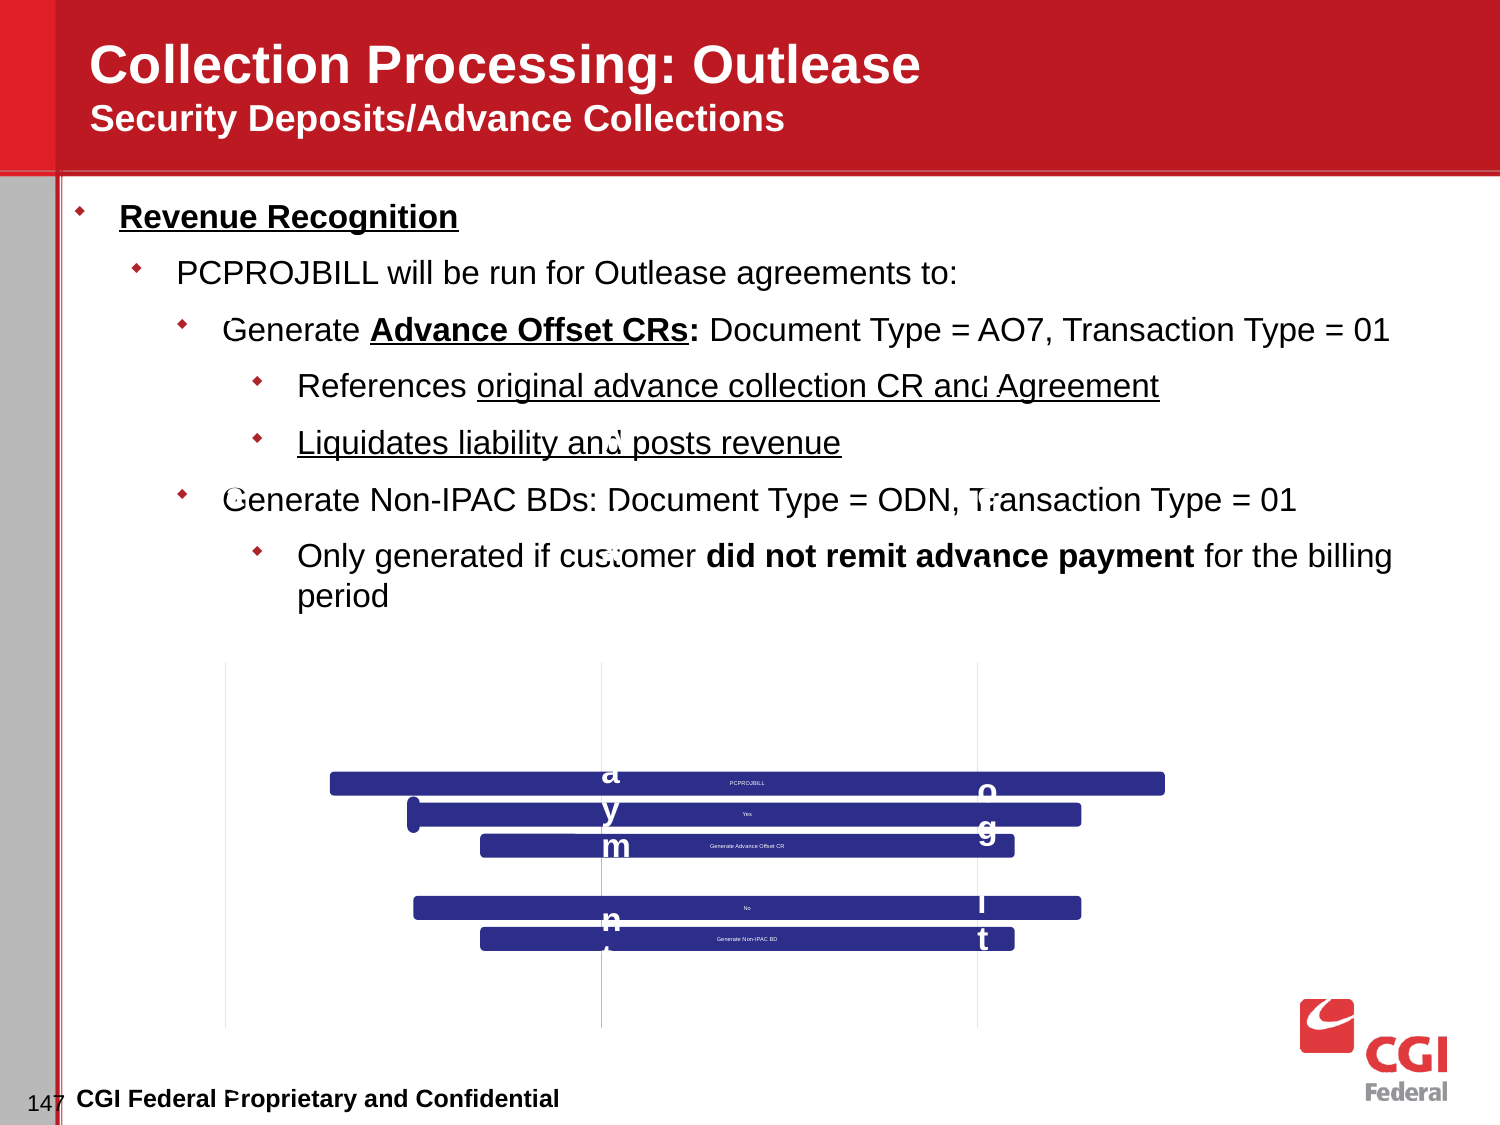

# Collection Processing: Outlease Security Deposits/Advance Collections
Revenue Recognition
PCPROJBILL will be run for Outlease agreements to:
Generate Advance Offset CRs: Document Type = AO7, Transaction Type = 01
References original advance collection CR and Agreement
Liquidates liability and posts revenue
Generate Non-IPAC BDs: Document Type = ODN, Transaction Type = 01
Only generated if customer did not remit advance payment for the billing period
PCPROJBILL
Yes
Generate Advance Offset CR
Generate Non-IPAC BD
Revenue Recognition
No
CGI Federal Proprietary and Confidential
147